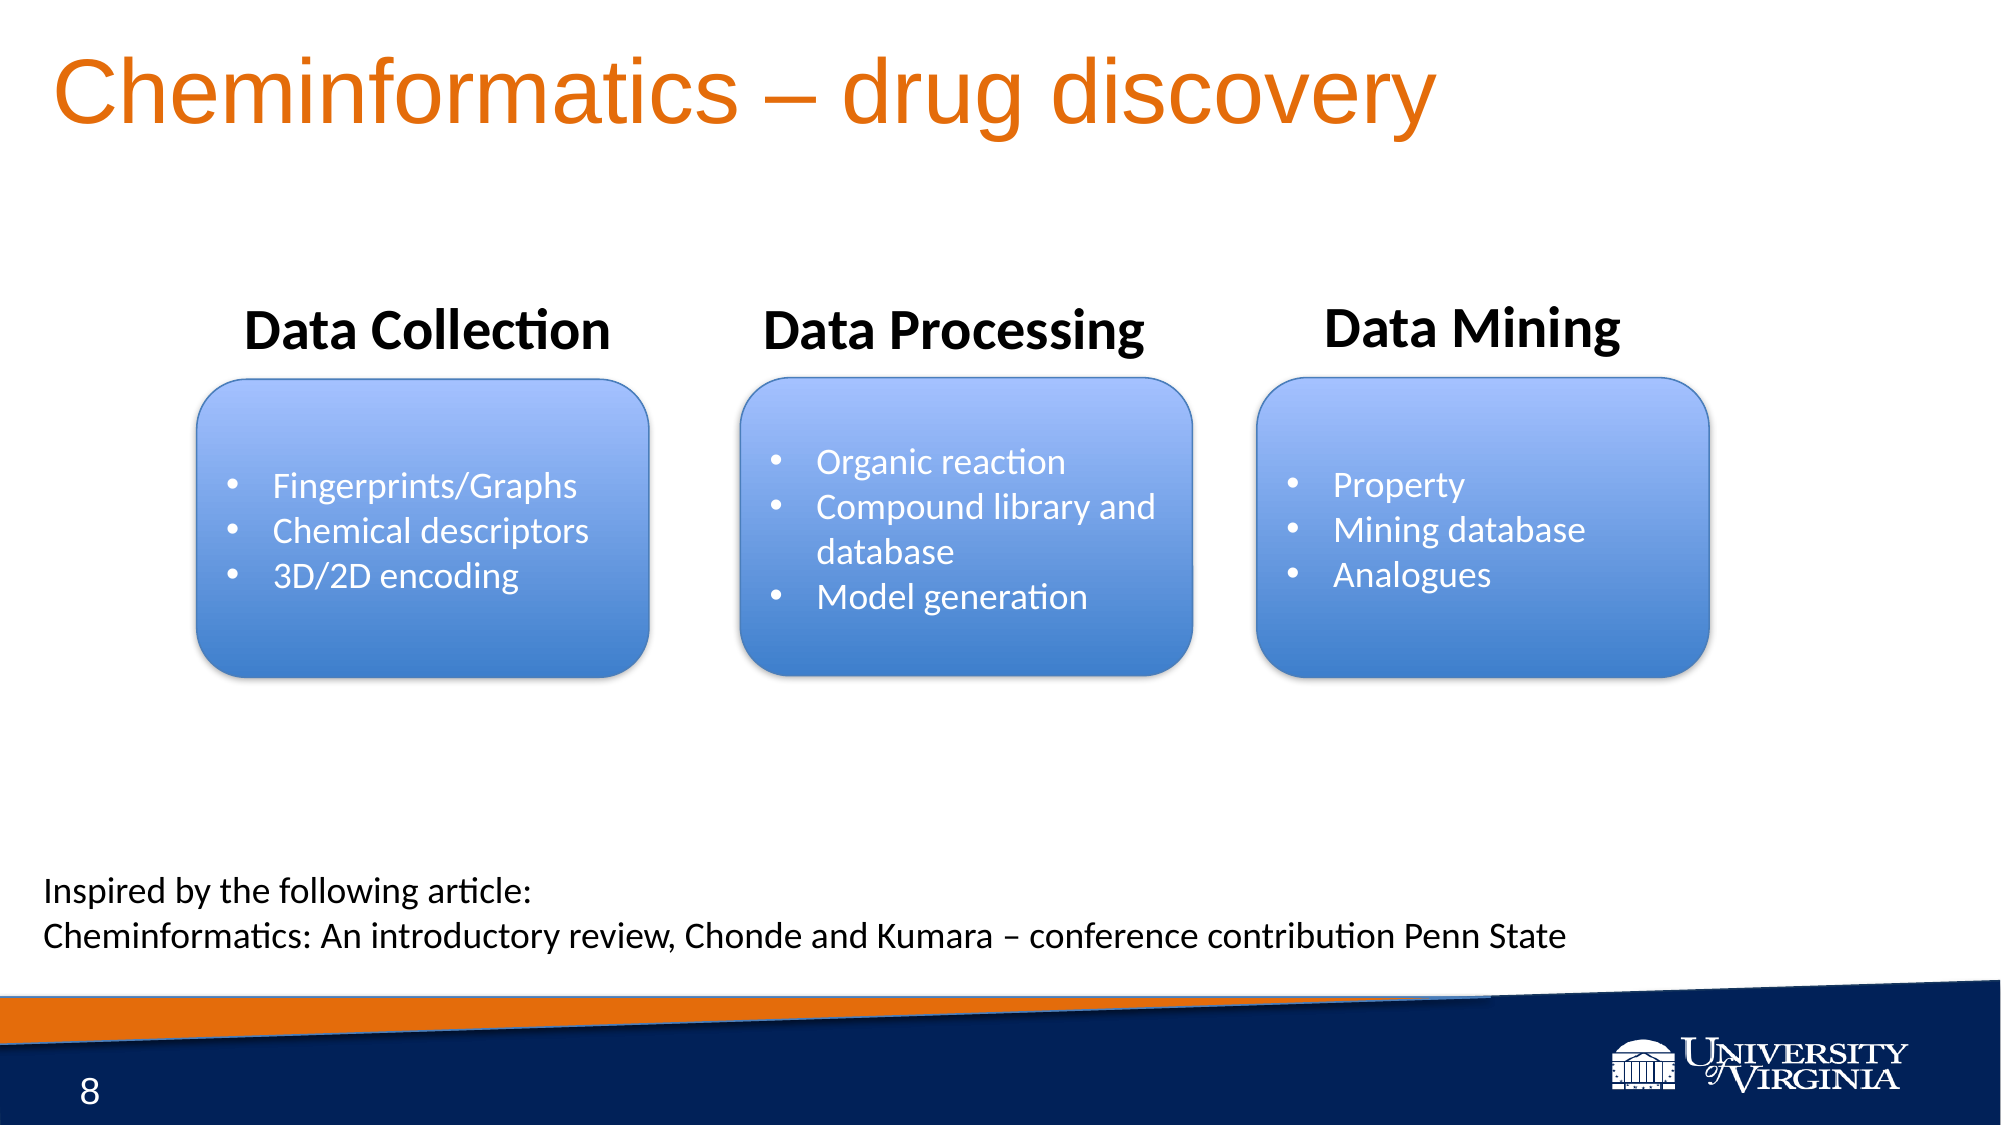

Cheminformatics – drug discovery

Data Mining
Data Collection
Data Processing
Organic reaction
Compound library and database
Model generation
Property
Mining database
Analogues
Fingerprints/Graphs
Chemical descriptors
3D/2D encoding
Inspired by the following article:
Cheminformatics: An introductory review, Chonde and Kumara – conference contribution Penn State
8